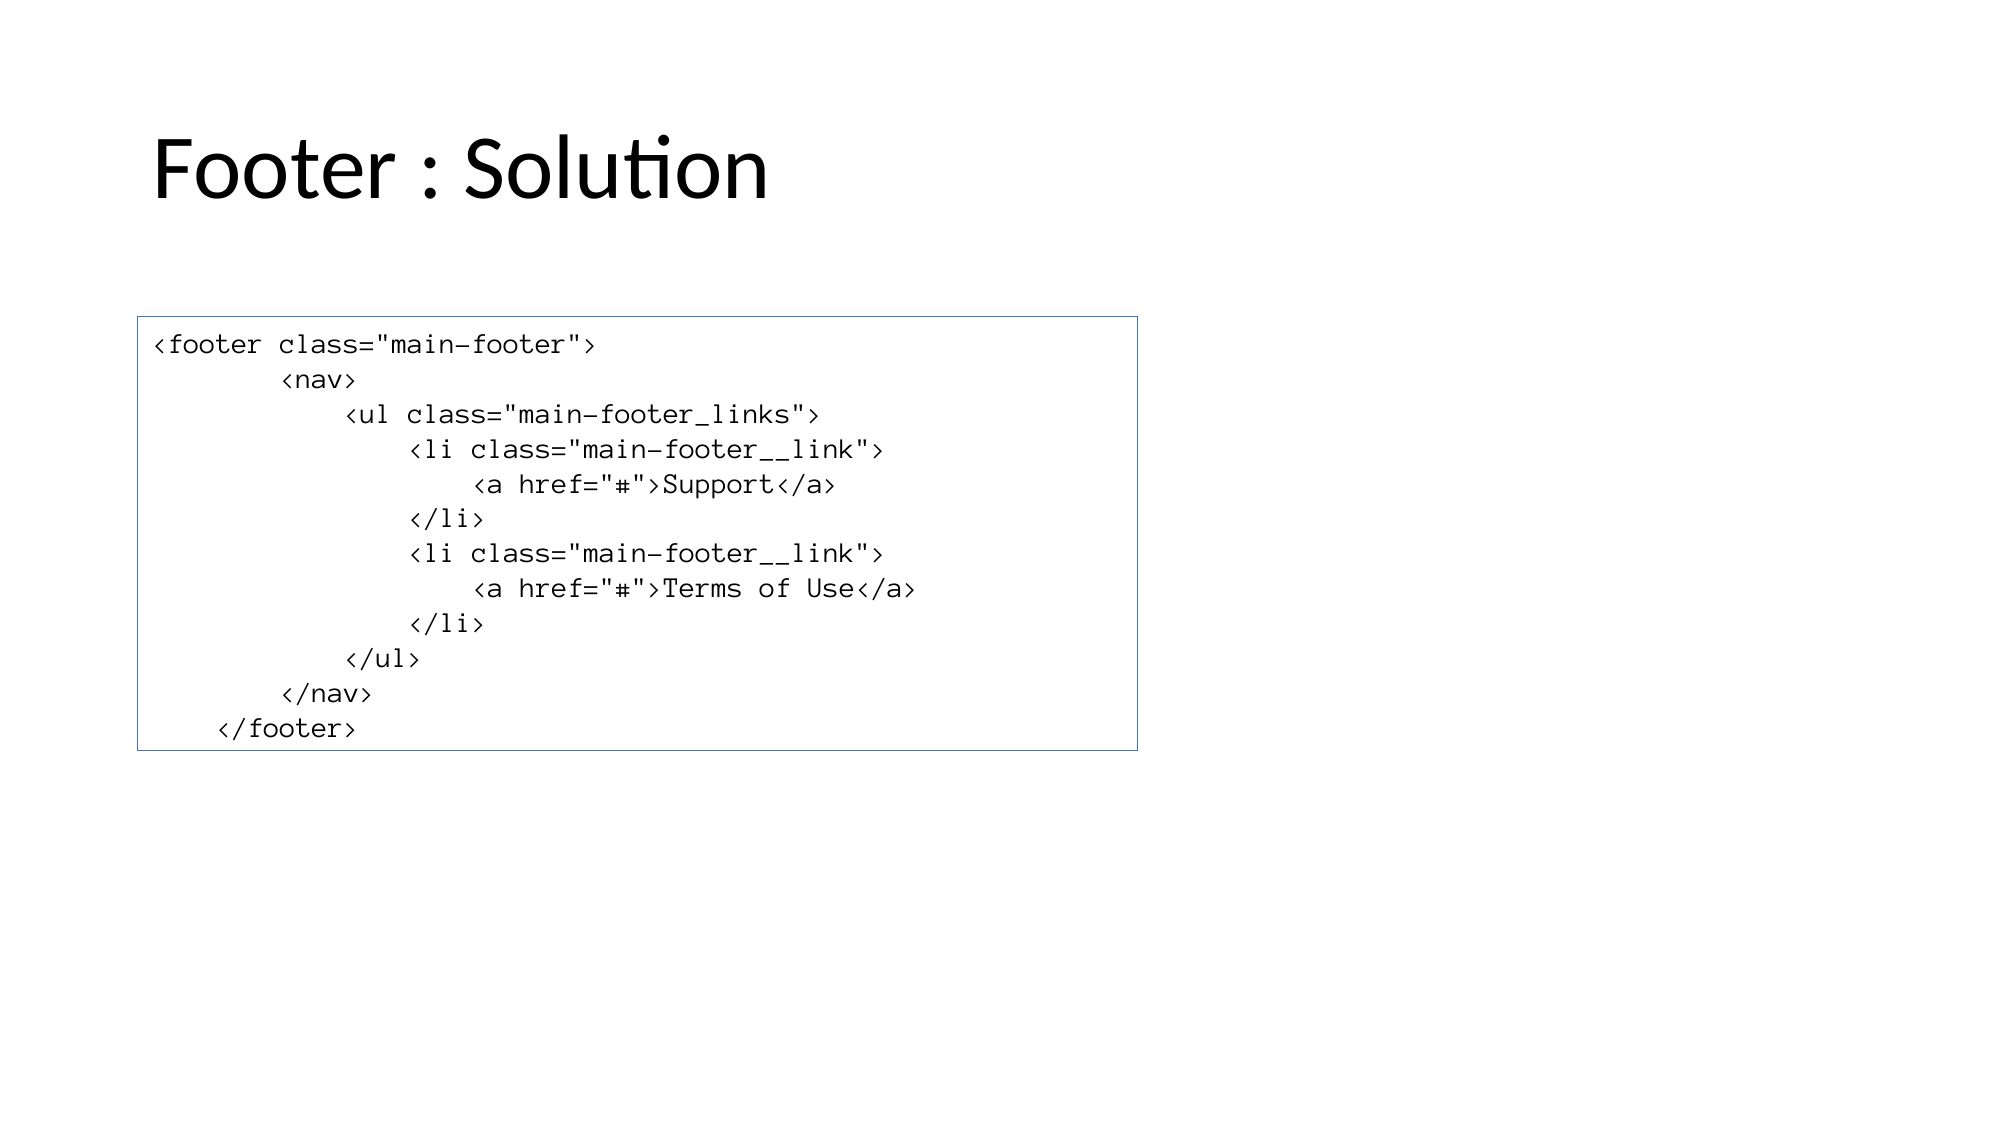

# Footer : Solution
<footer class="main-footer">
        <nav>
            <ul class="main-footer_links">
                <li class="main-footer__link">
                    <a href="#">Support</a>
                </li>
                <li class="main-footer__link">
                    <a href="#">Terms of Use</a>
                </li>
            </ul>
        </nav>
    </footer>